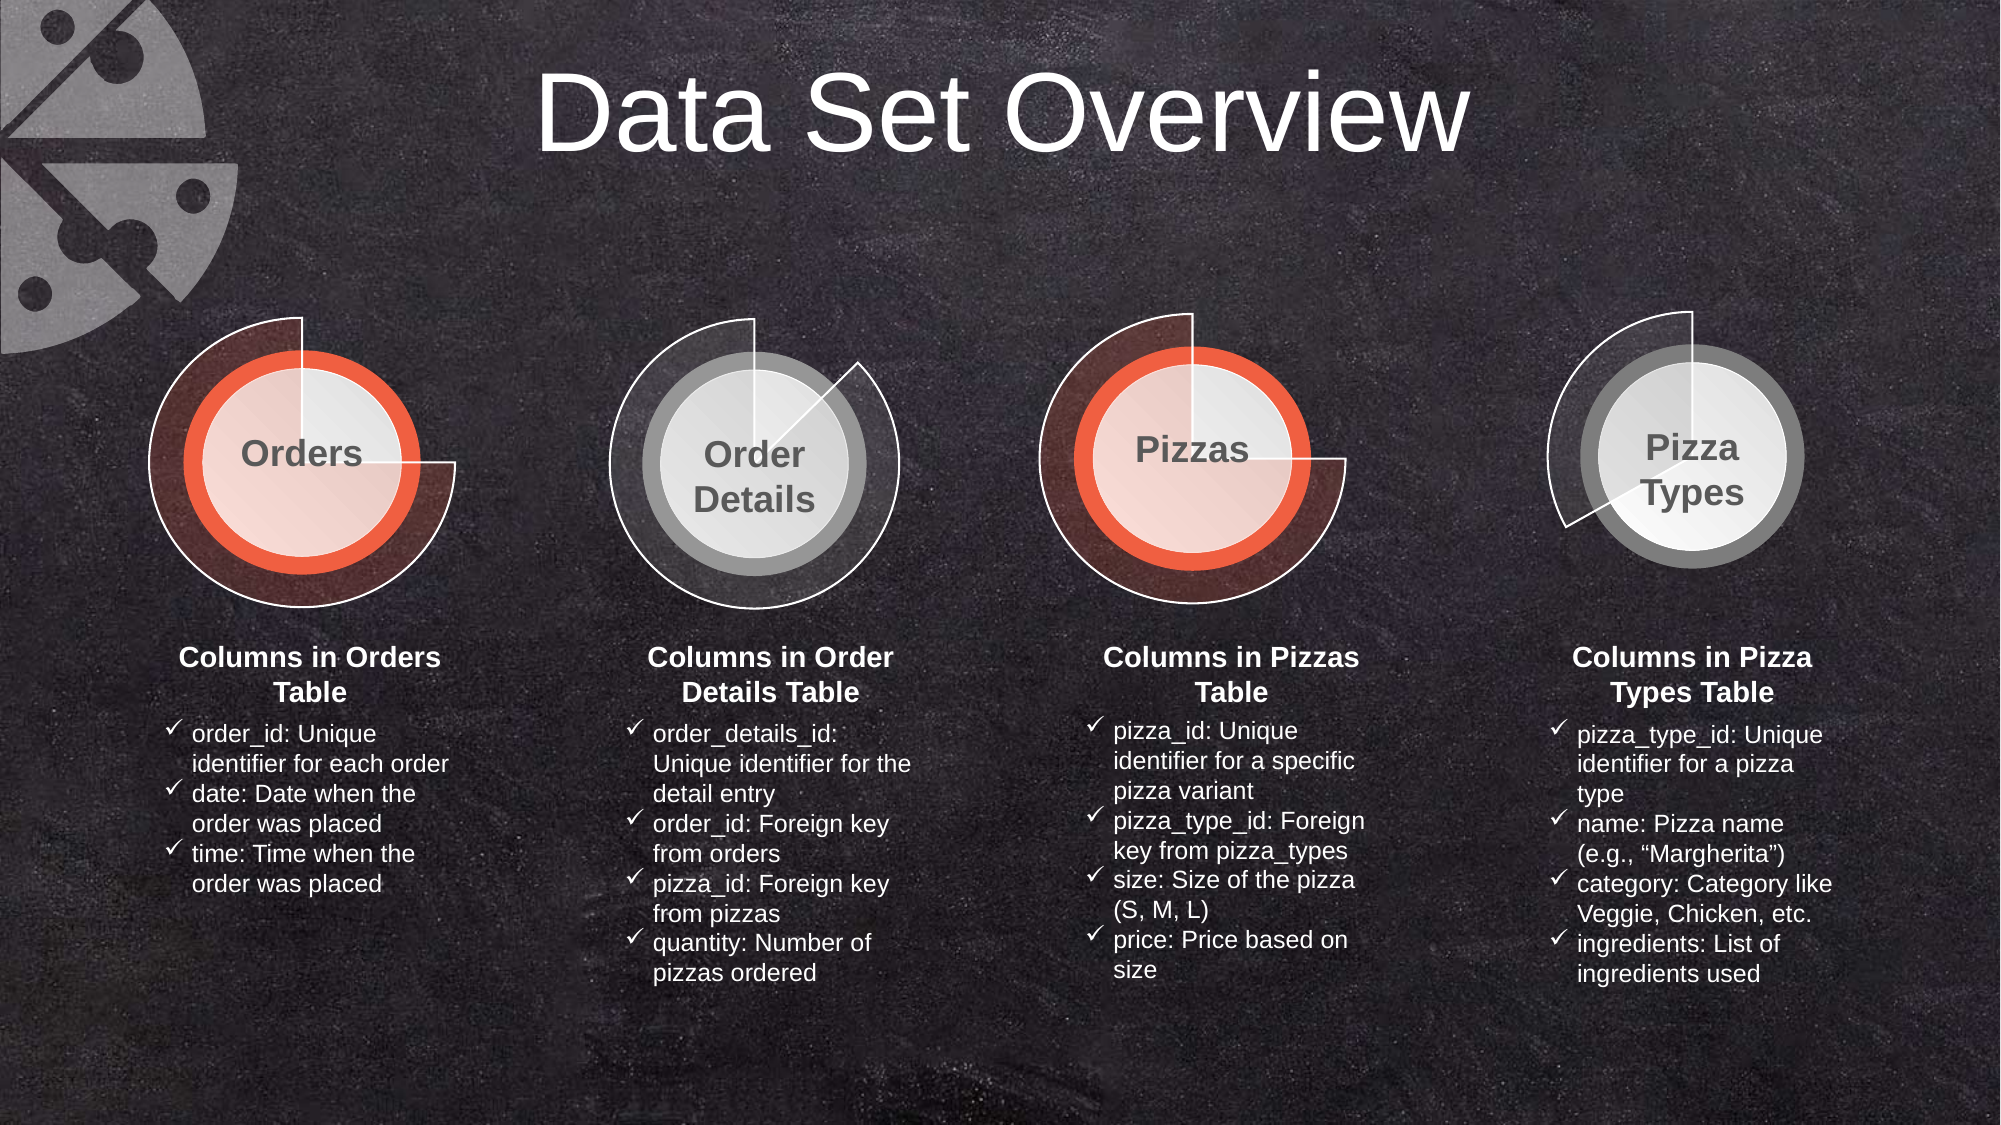

Data Set Overview

Pizza Types

Pizzas

Orders

Order Details
Columns in Orders Table
order_id: Unique identifier for each order
date: Date when the order was placed
time: Time when the order was placed

Columns in Order Details Table
order_details_id: Unique identifier for the detail entry
order_id: Foreign key from orders
pizza_id: Foreign key from pizzas
quantity: Number of pizzas ordered
Columns in Pizzas Table
pizza_id: Unique identifier for a specific pizza variant
pizza_type_id: Foreign key from pizza_types
size: Size of the pizza (S, M, L)
price: Price based on size

Columns in Pizza Types Table
pizza_type_id: Unique identifier for a pizza type
name: Pizza name (e.g., “Margherita”)
category: Category like Veggie, Chicken, etc.
ingredients: List of ingredients used